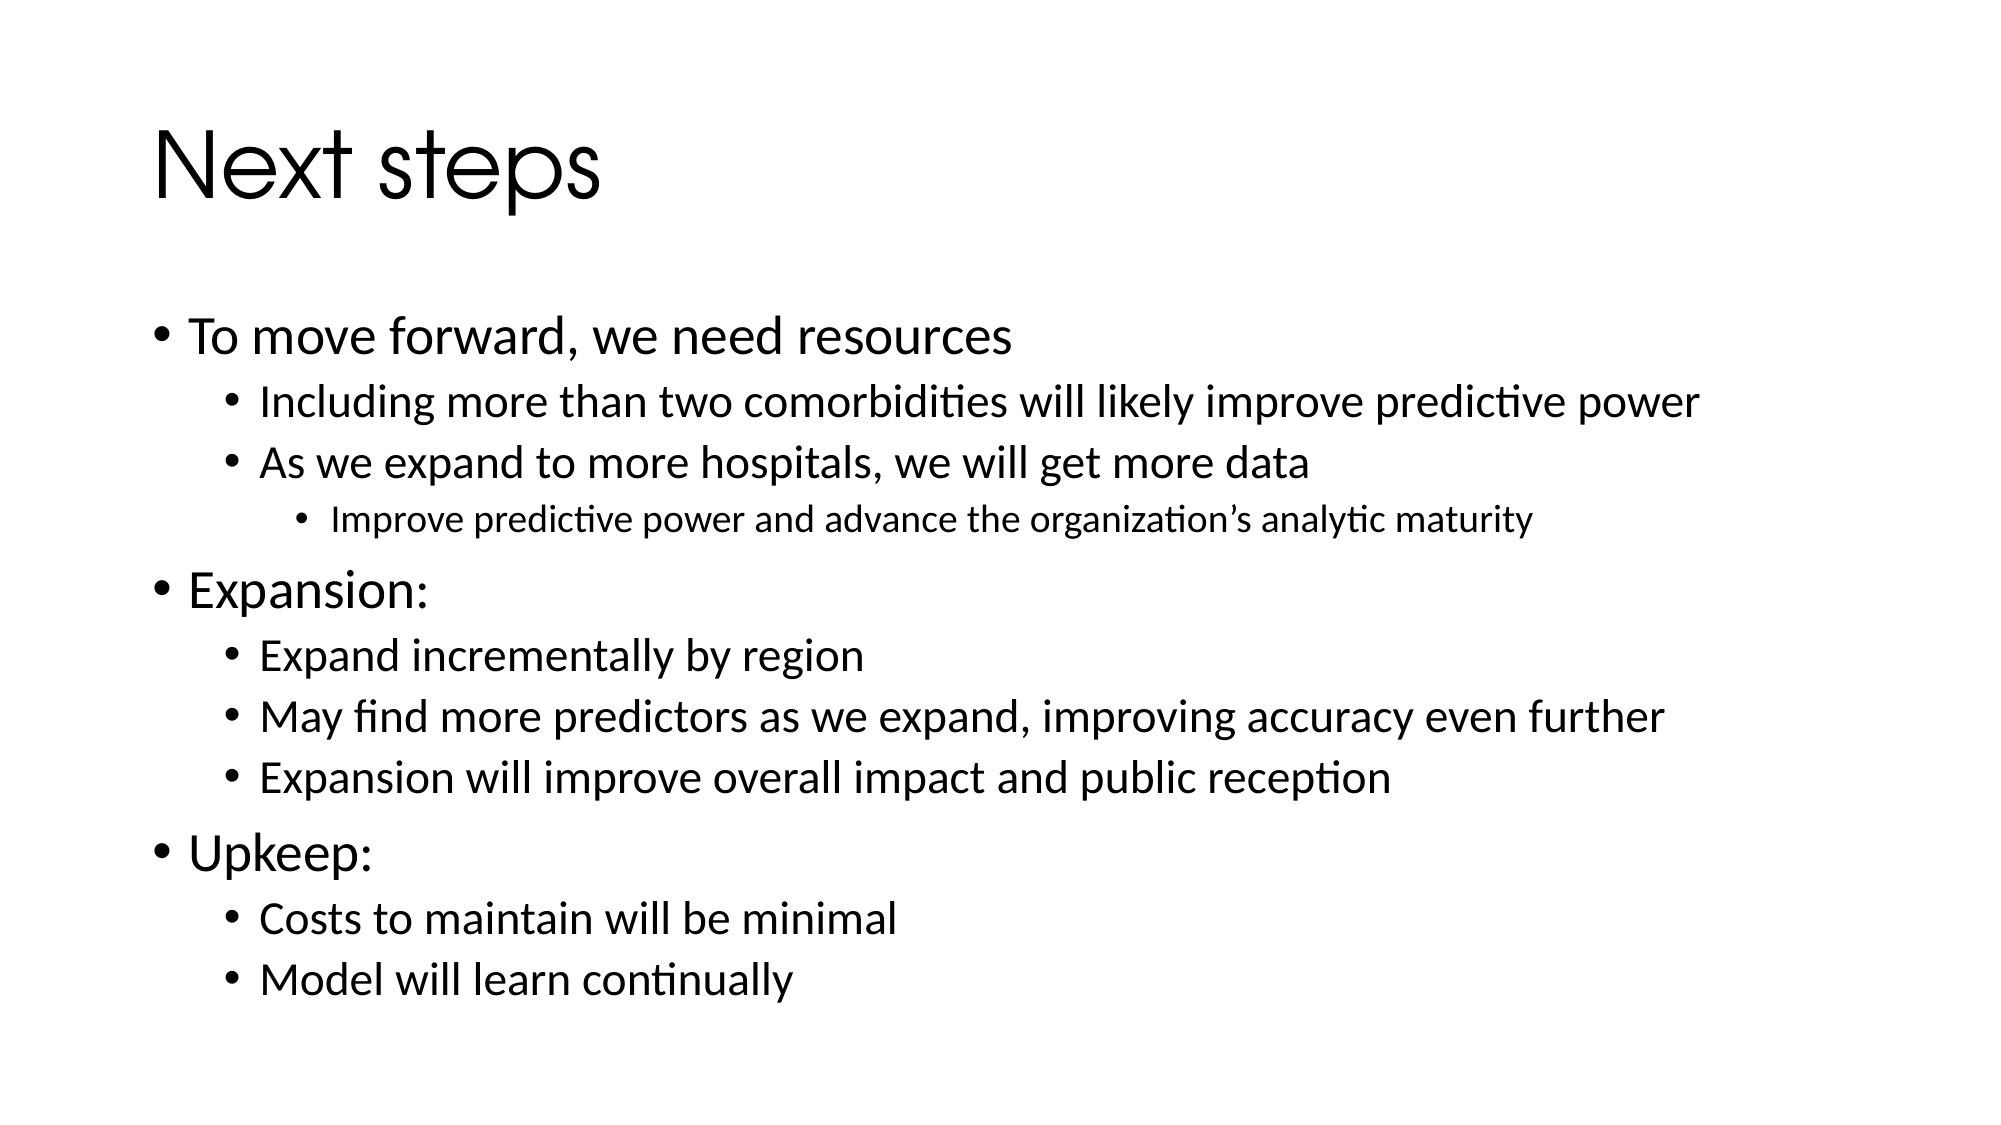

# Next steps
To move forward, we need resources
Including more than two comorbidities will likely improve predictive power
As we expand to more hospitals, we will get more data
Improve predictive power and advance the organization’s analytic maturity
Expansion:
Expand incrementally by region
May find more predictors as we expand, improving accuracy even further
Expansion will improve overall impact and public reception
Upkeep:
Costs to maintain will be minimal
Model will learn continually